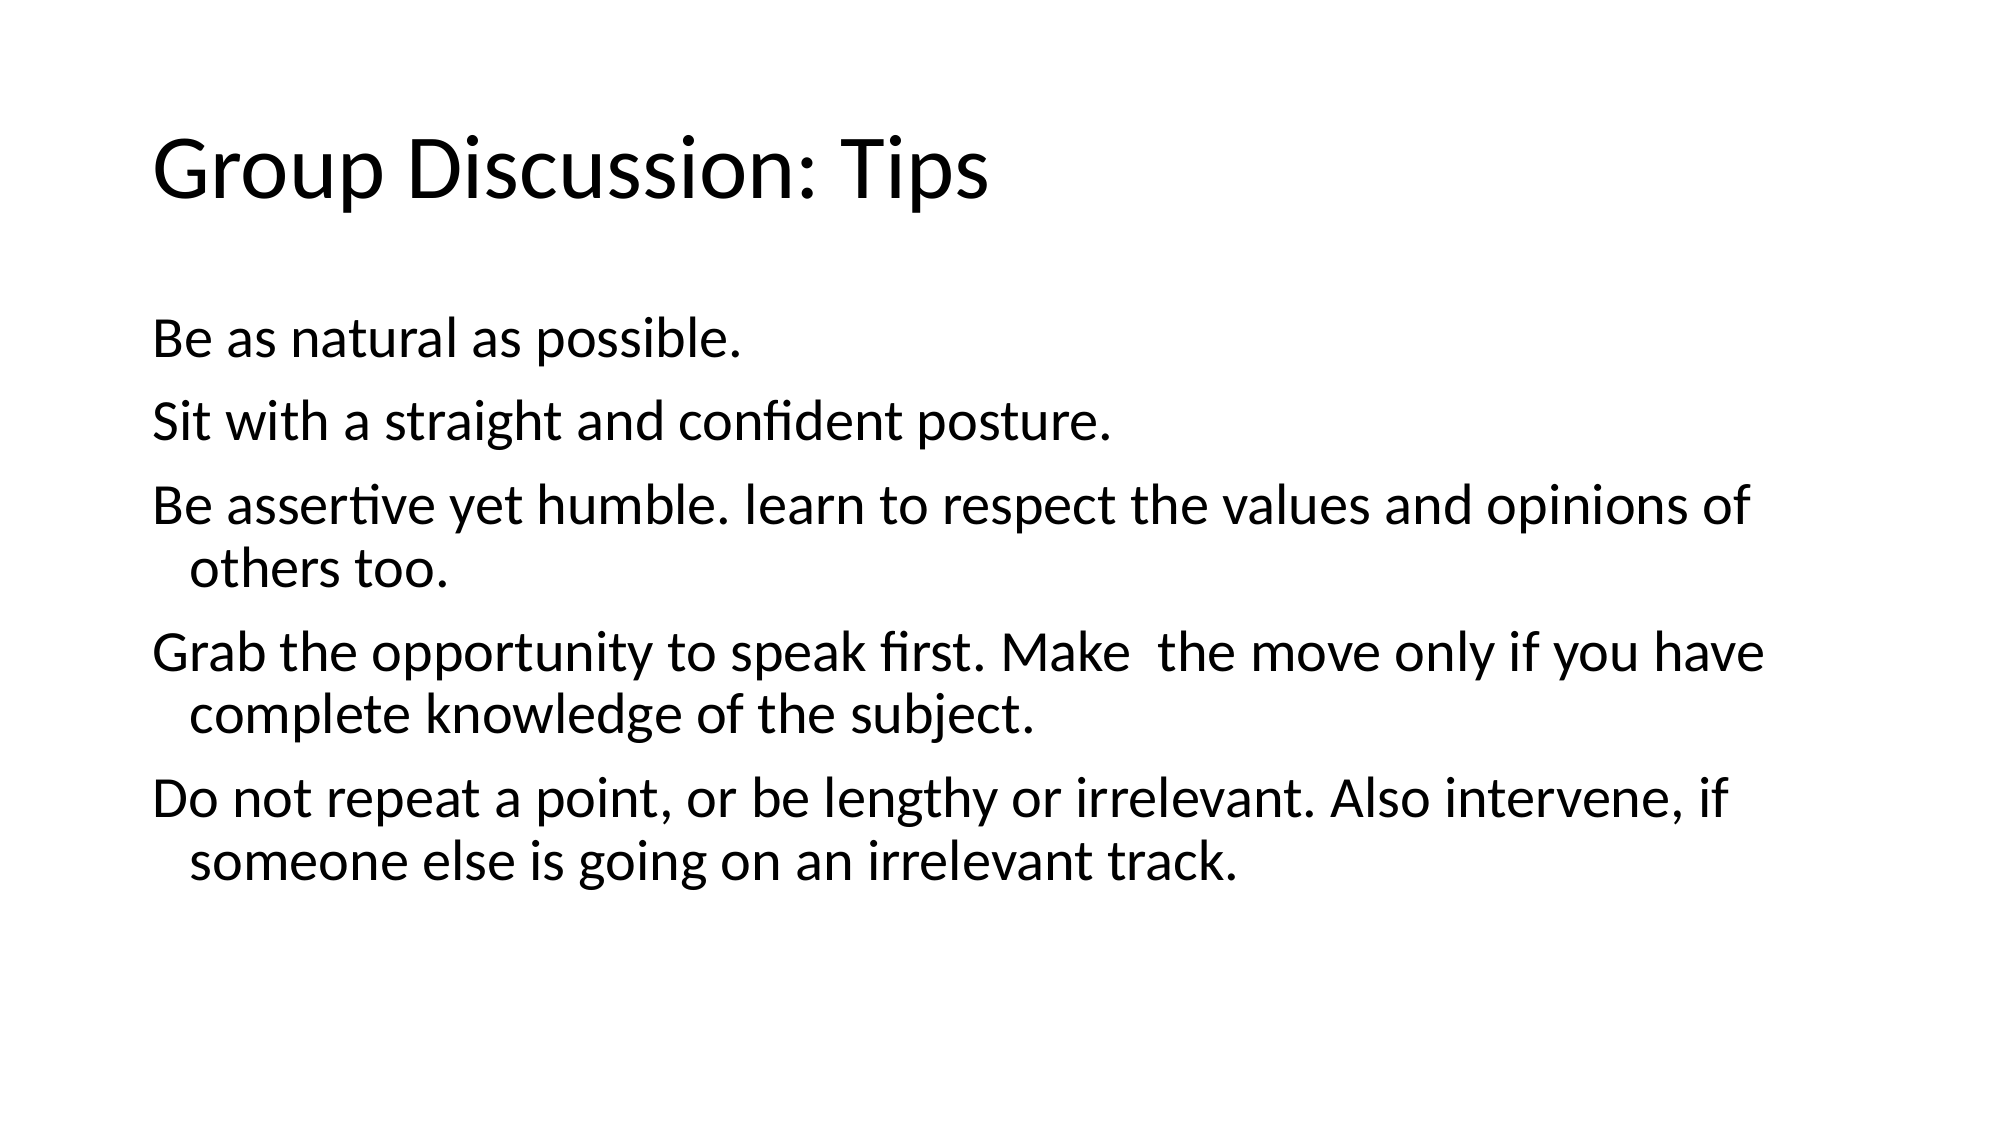

# Group Discussion: Tips
Be as natural as possible.
Sit with a straight and confident posture.
Be assertive yet humble. learn to respect the values and opinions of others too.
Grab the opportunity to speak first. Make  the move only if you have complete knowledge of the subject.
Do not repeat a point, or be lengthy or irrelevant. Also intervene, if someone else is going on an irrelevant track.